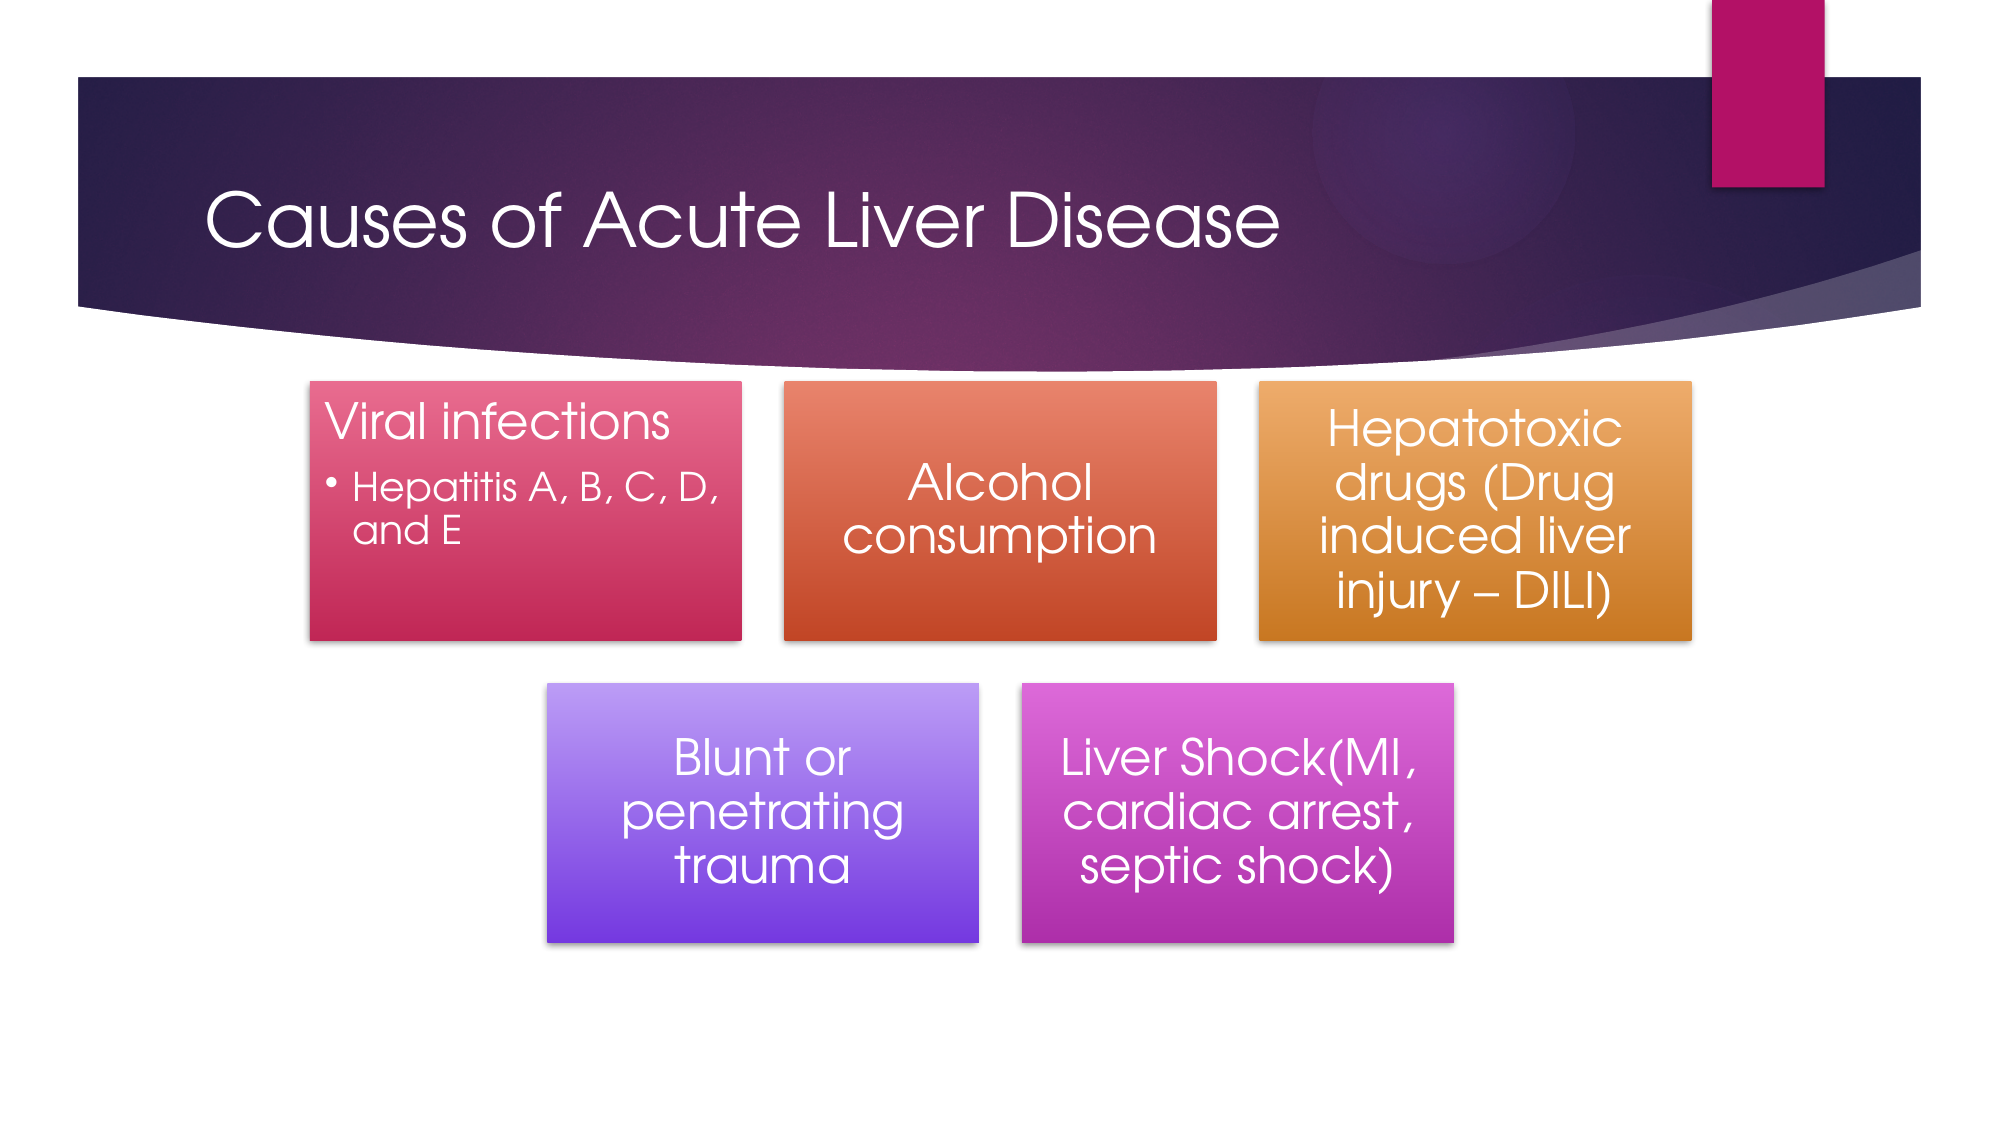

# Causes of Acute Liver Disease
Viral infections
Hepatitis A, B, C, D, and E
Alcohol consumption
Hepatotoxic drugs (Drug induced liver injury – DILI)
Blunt or penetrating trauma
Liver Shock(MI, cardiac arrest, septic shock)